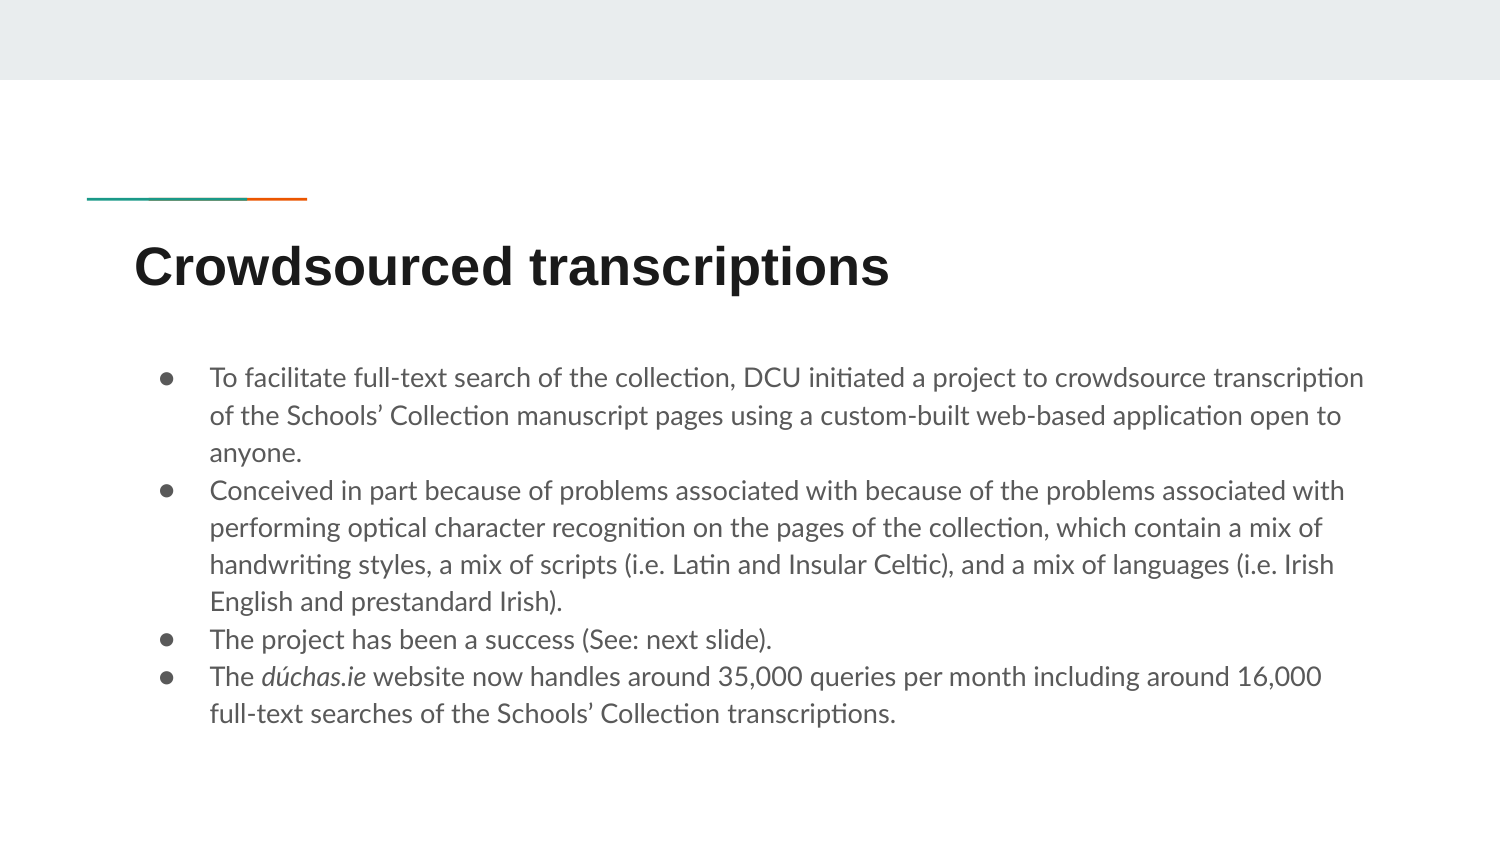

# Crowdsourced transcriptions
To facilitate full-text search of the collection, DCU initiated a project to crowdsource transcription of the Schools’ Collection manuscript pages using a custom-built web-based application open to anyone.
Conceived in part because of problems associated with because of the problems associated with performing optical character recognition on the pages of the collection, which contain a mix of handwriting styles, a mix of scripts (i.e. Latin and Insular Celtic), and a mix of languages (i.e. Irish English and prestandard Irish).
The project has been a success (See: next slide).
The dúchas.ie website now handles around 35,000 queries per month including around 16,000 full-text searches of the Schools’ Collection transcriptions.